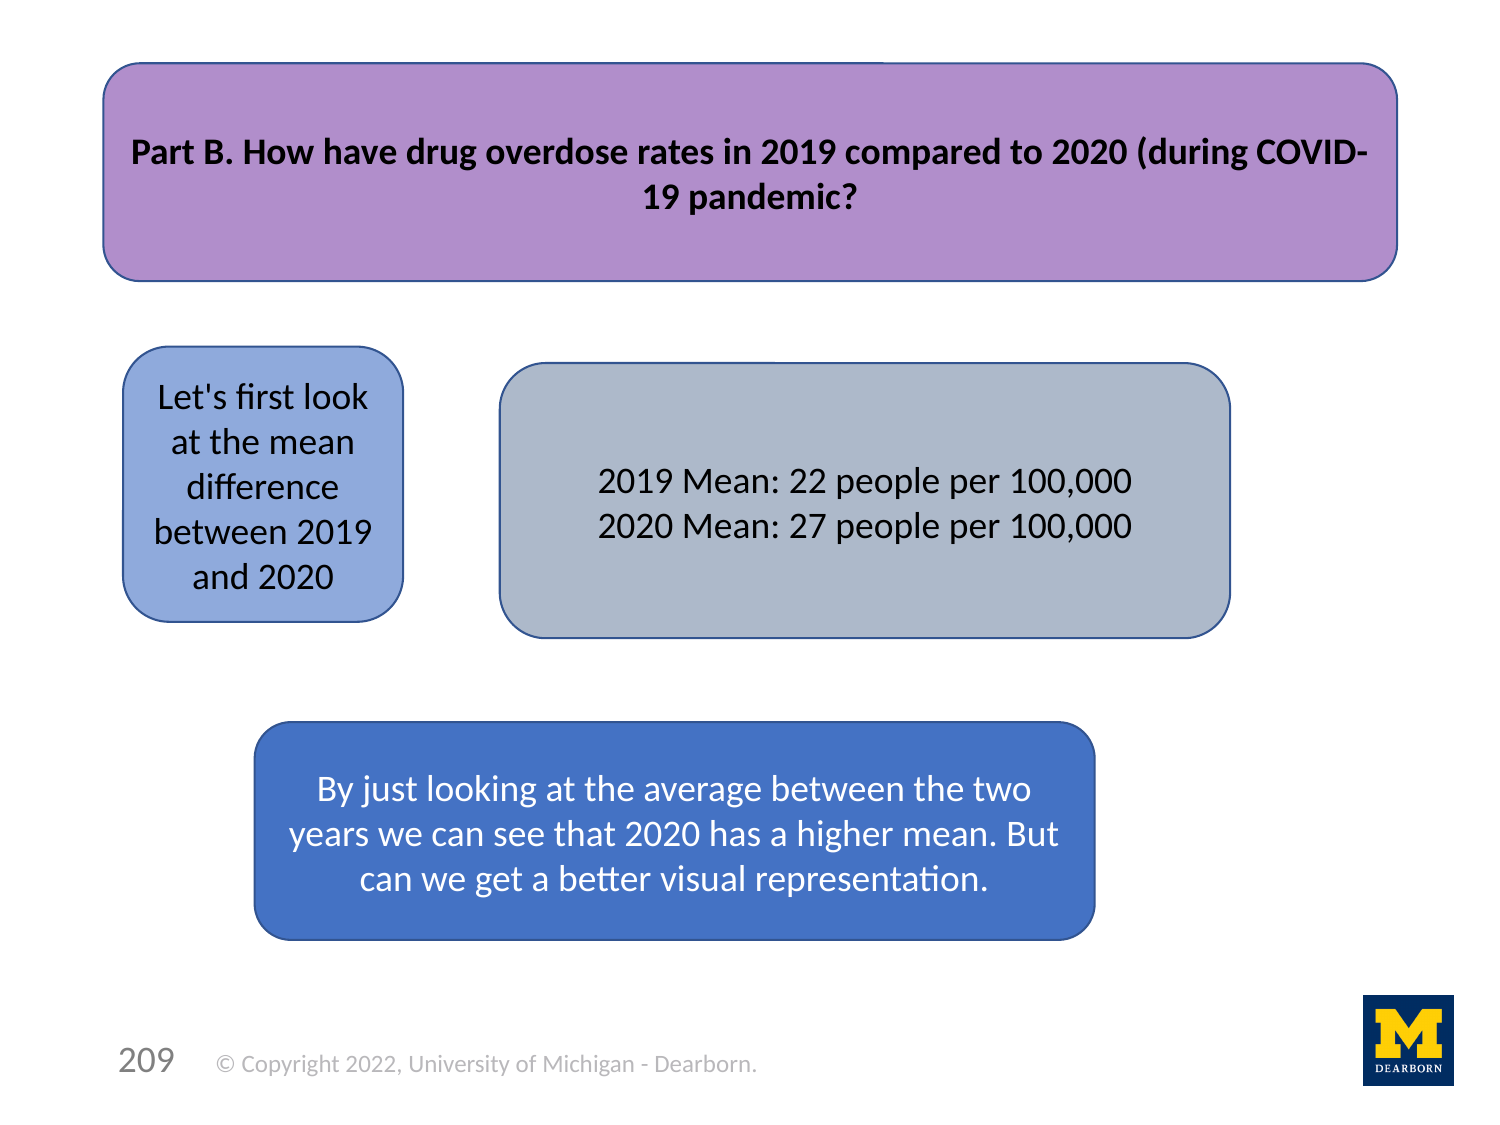

Part B. How have drug overdose rates in 2019 compared to 2020 (during COVID-19 pandemic?
Let's first look at the mean difference between 2019 and 2020
2019 Mean: 22 people per 100,000
2020 Mean: 27 people per 100,000
By just looking at the average between the two years we can see that 2020 has a higher mean. But can we get a better visual representation.